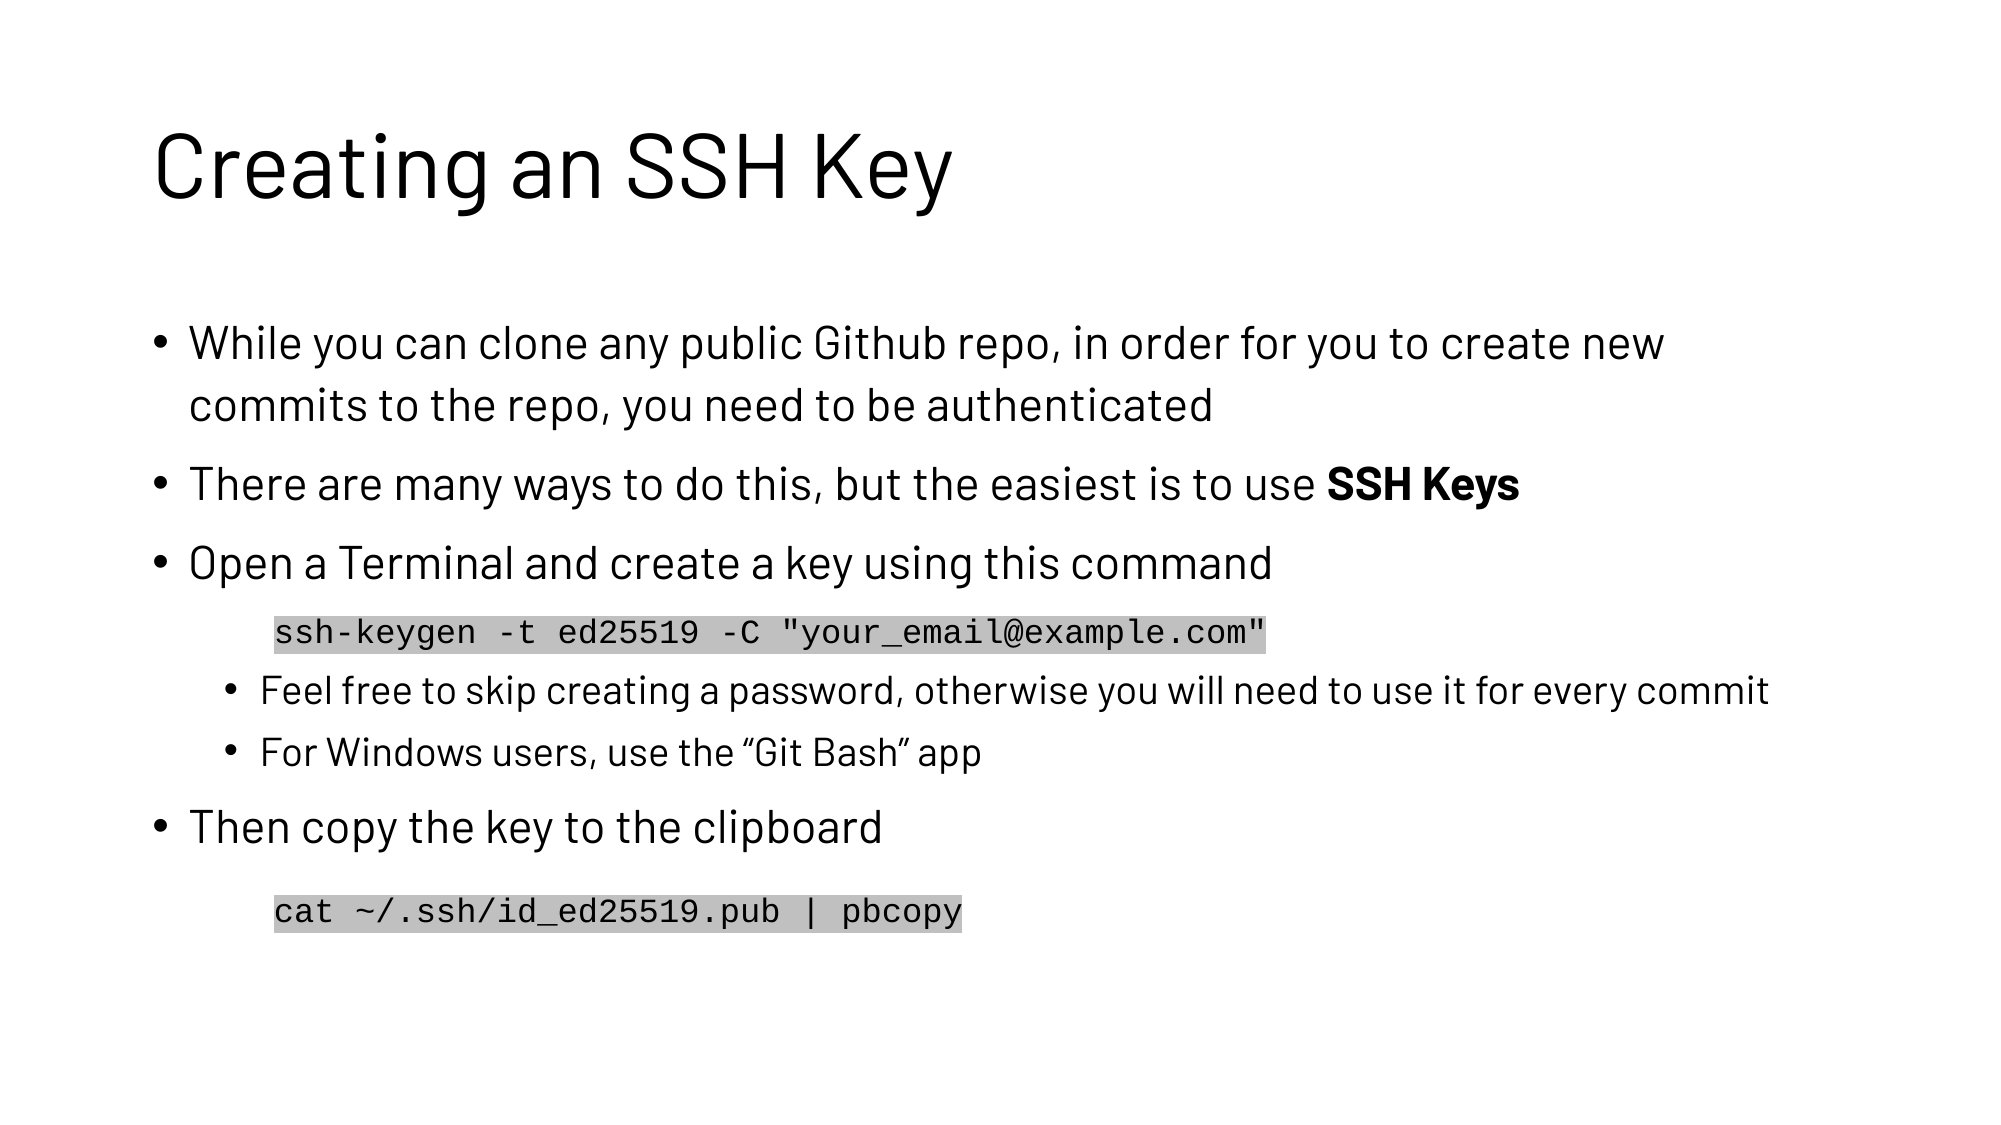

# Creating an SSH Key
While you can clone any public Github repo, in order for you to create new commits to the repo, you need to be authenticated
There are many ways to do this, but the easiest is to use SSH Keys
Open a Terminal and create a key using this command
	ssh-keygen -t ed25519 -C "your_email@example.com"
Feel free to skip creating a password, otherwise you will need to use it for every commit
For Windows users, use the “Git Bash” app
Then copy the key to the clipboard
	cat ~/.ssh/id_ed25519.pub | pbcopy